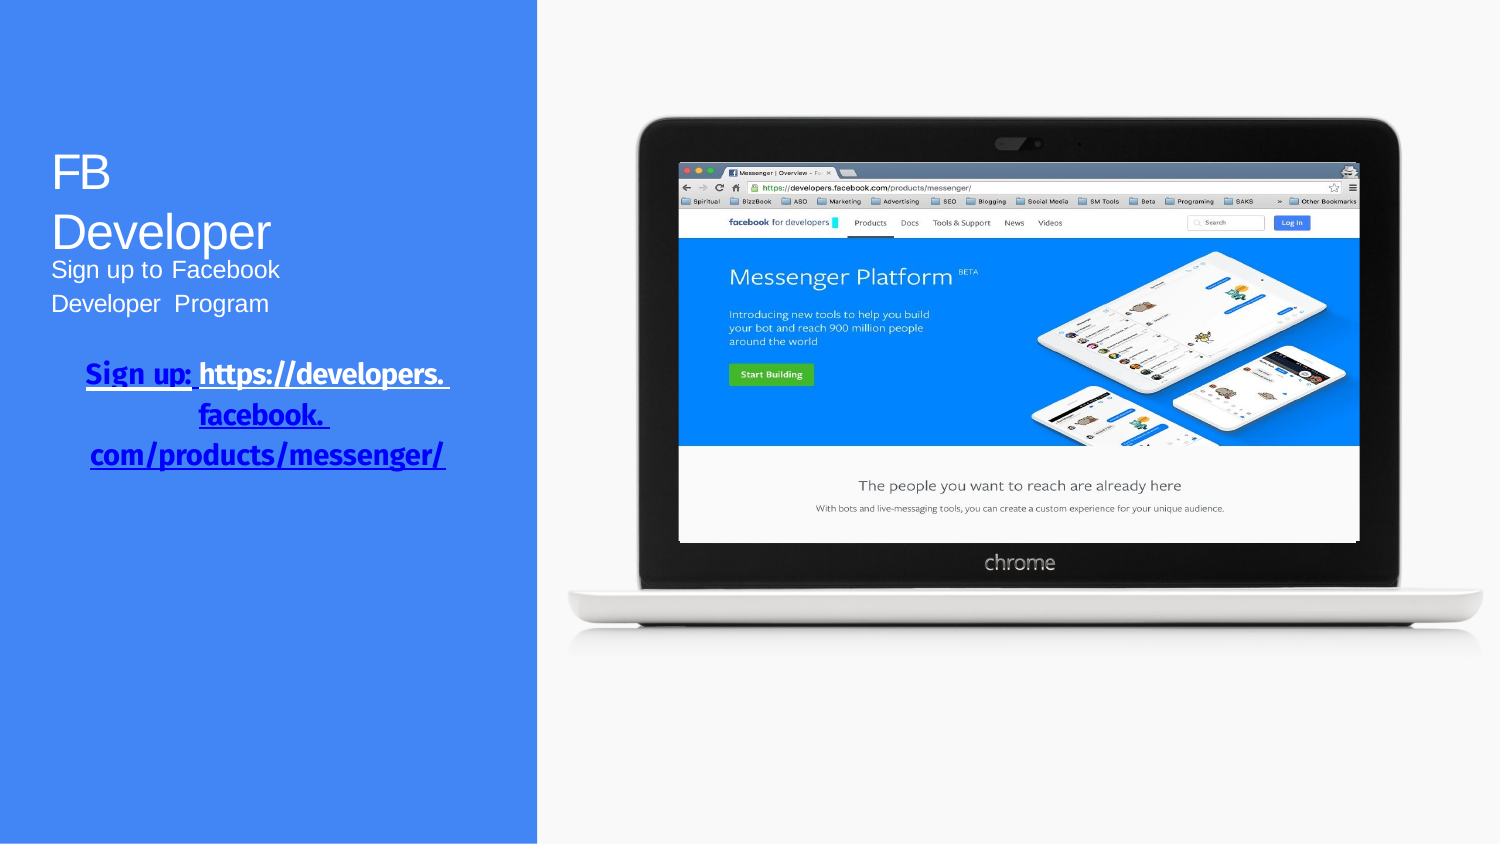

# FB Developer

Sign up to Facebook Developer  Program

Sign up: https://developers.  facebook.  com/products/messenger/